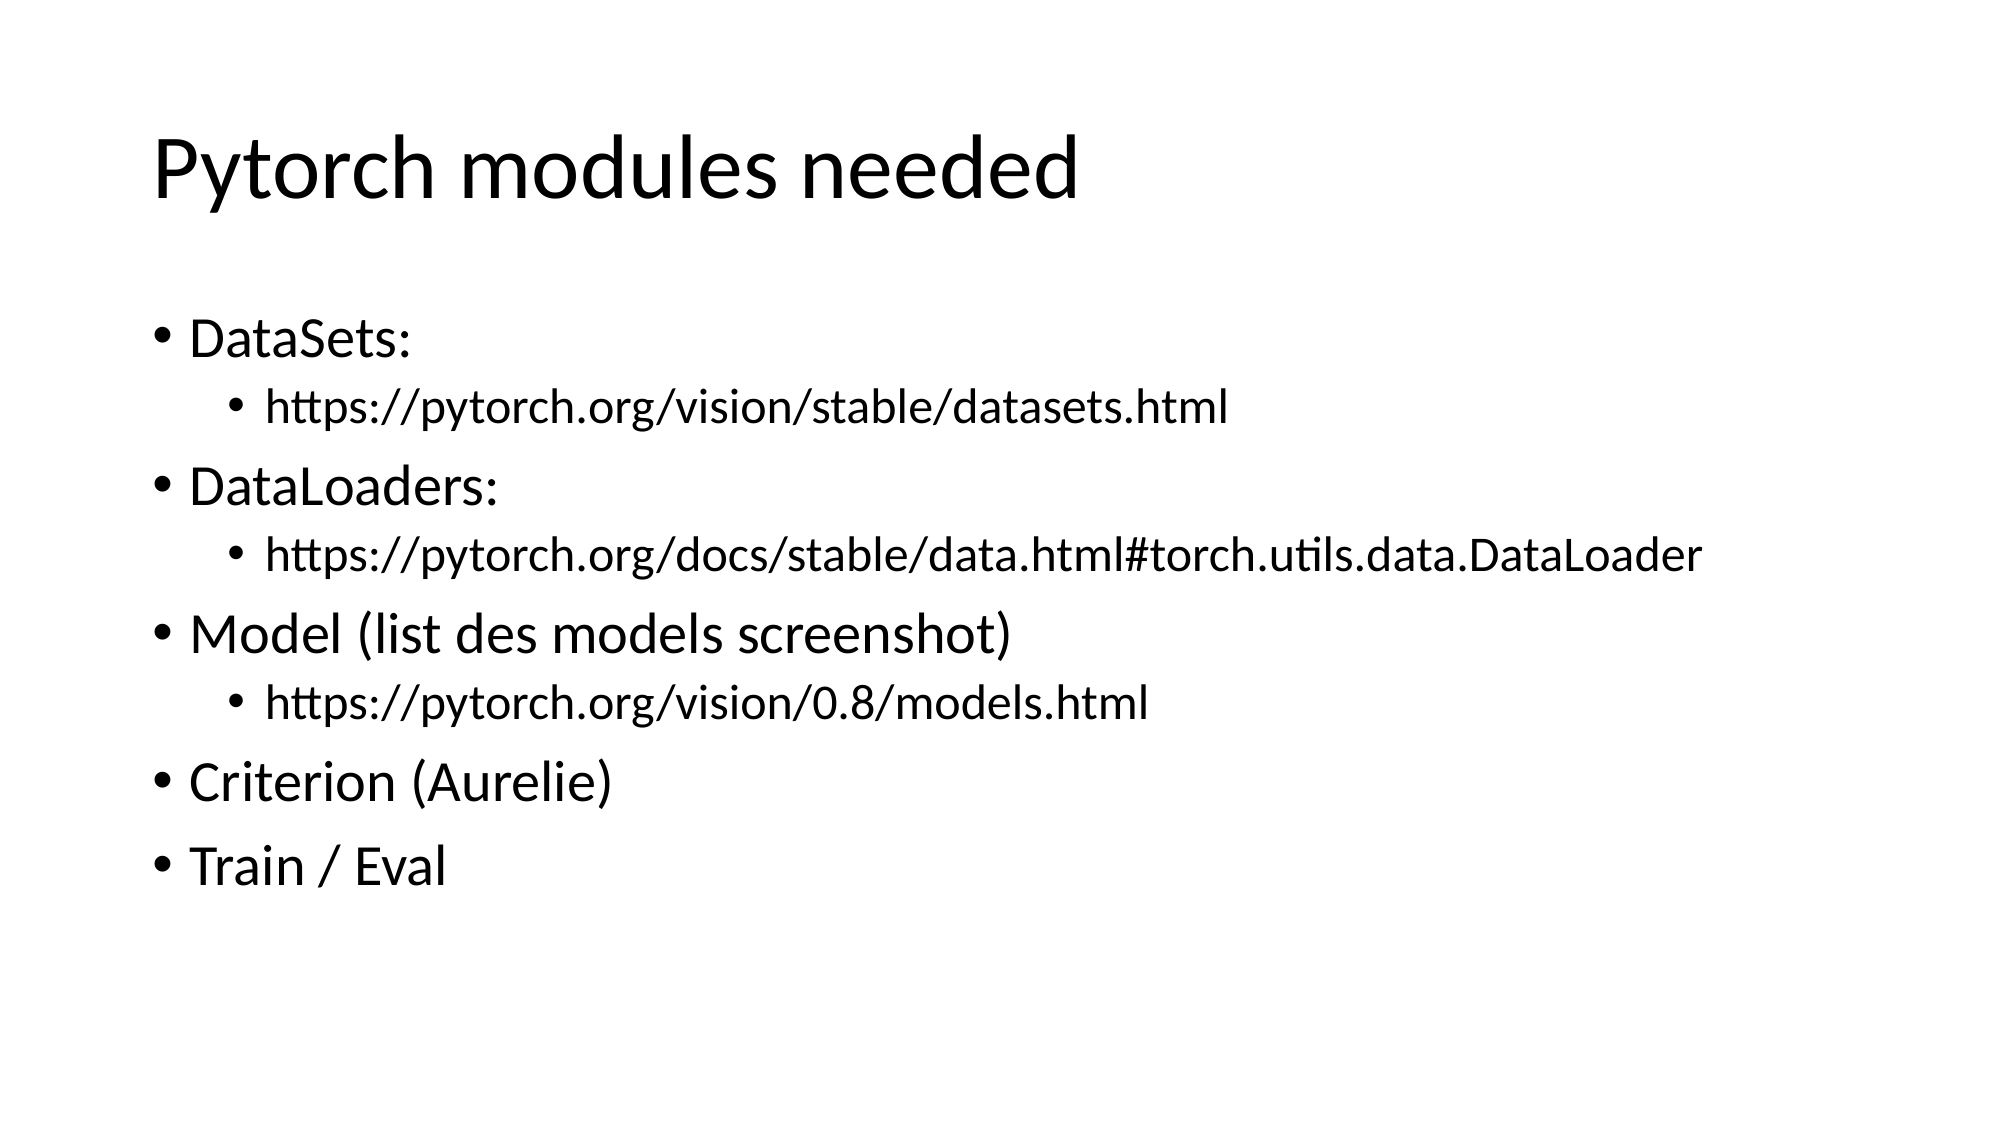

# Pytorch modules needed
DataSets:
https://pytorch.org/vision/stable/datasets.html
DataLoaders:
https://pytorch.org/docs/stable/data.html#torch.utils.data.DataLoader
Model (list des models screenshot)
https://pytorch.org/vision/0.8/models.html
Criterion (Aurelie)
Train / Eval